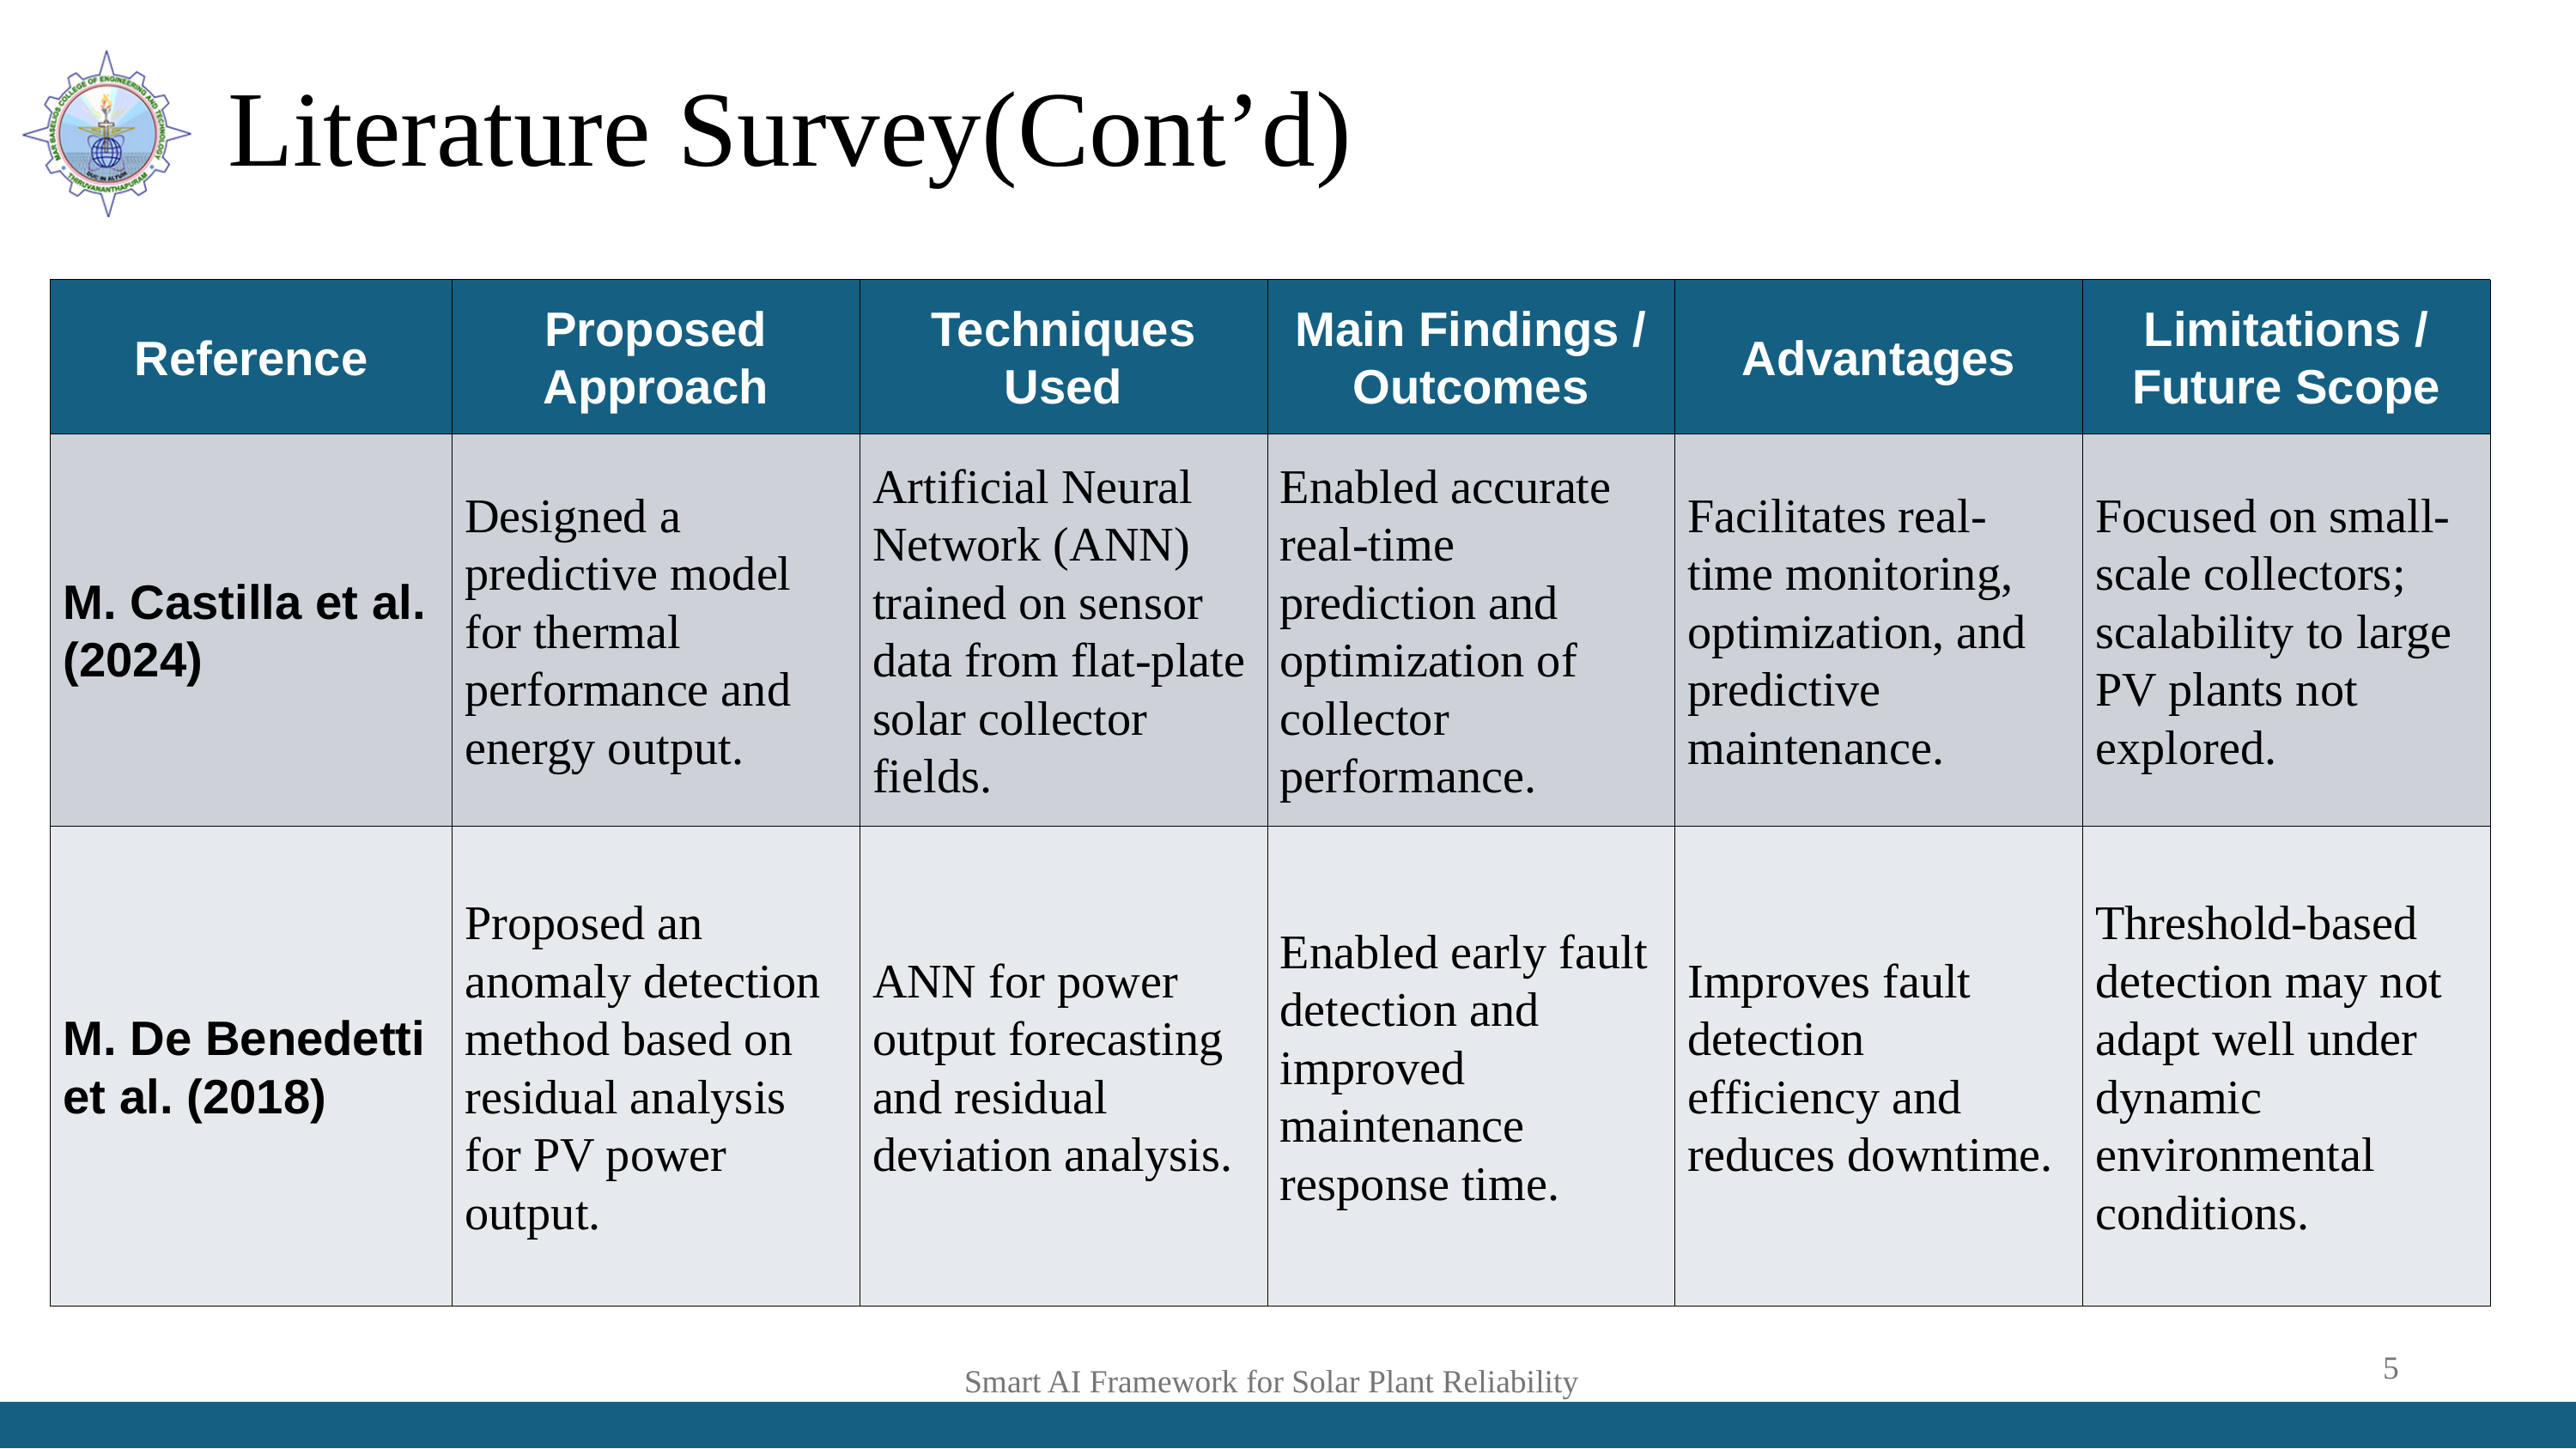

Literature Survey(Cont’d)

| Reference | Proposed Approach | Techniques Used | Main Findings / Outcomes | Advantages | Limitations / Future Scope |
| --- | --- | --- | --- | --- | --- |
| M. Castilla et al. (2024) | Designed a predictive model for thermal performance and energy output. | Artificial Neural Network (ANN) trained on sensor data from flat-plate solar collector fields. | Enabled accurate real-time prediction and optimization of collector performance. | Facilitates real-time monitoring, optimization, and predictive maintenance. | Focused on small-scale collectors; scalability to large PV plants not explored. |
| M. De Benedetti et al. (2018) | Proposed an anomaly detection method based on residual analysis for PV power output. | ANN for power output forecasting and residual deviation analysis. | Enabled early fault detection and improved maintenance response time. | Improves fault detection efficiency and reduces downtime. | Threshold-based detection may not adapt well under dynamic environmental conditions. |

Smart AI Framework for Solar Plant Reliability

5